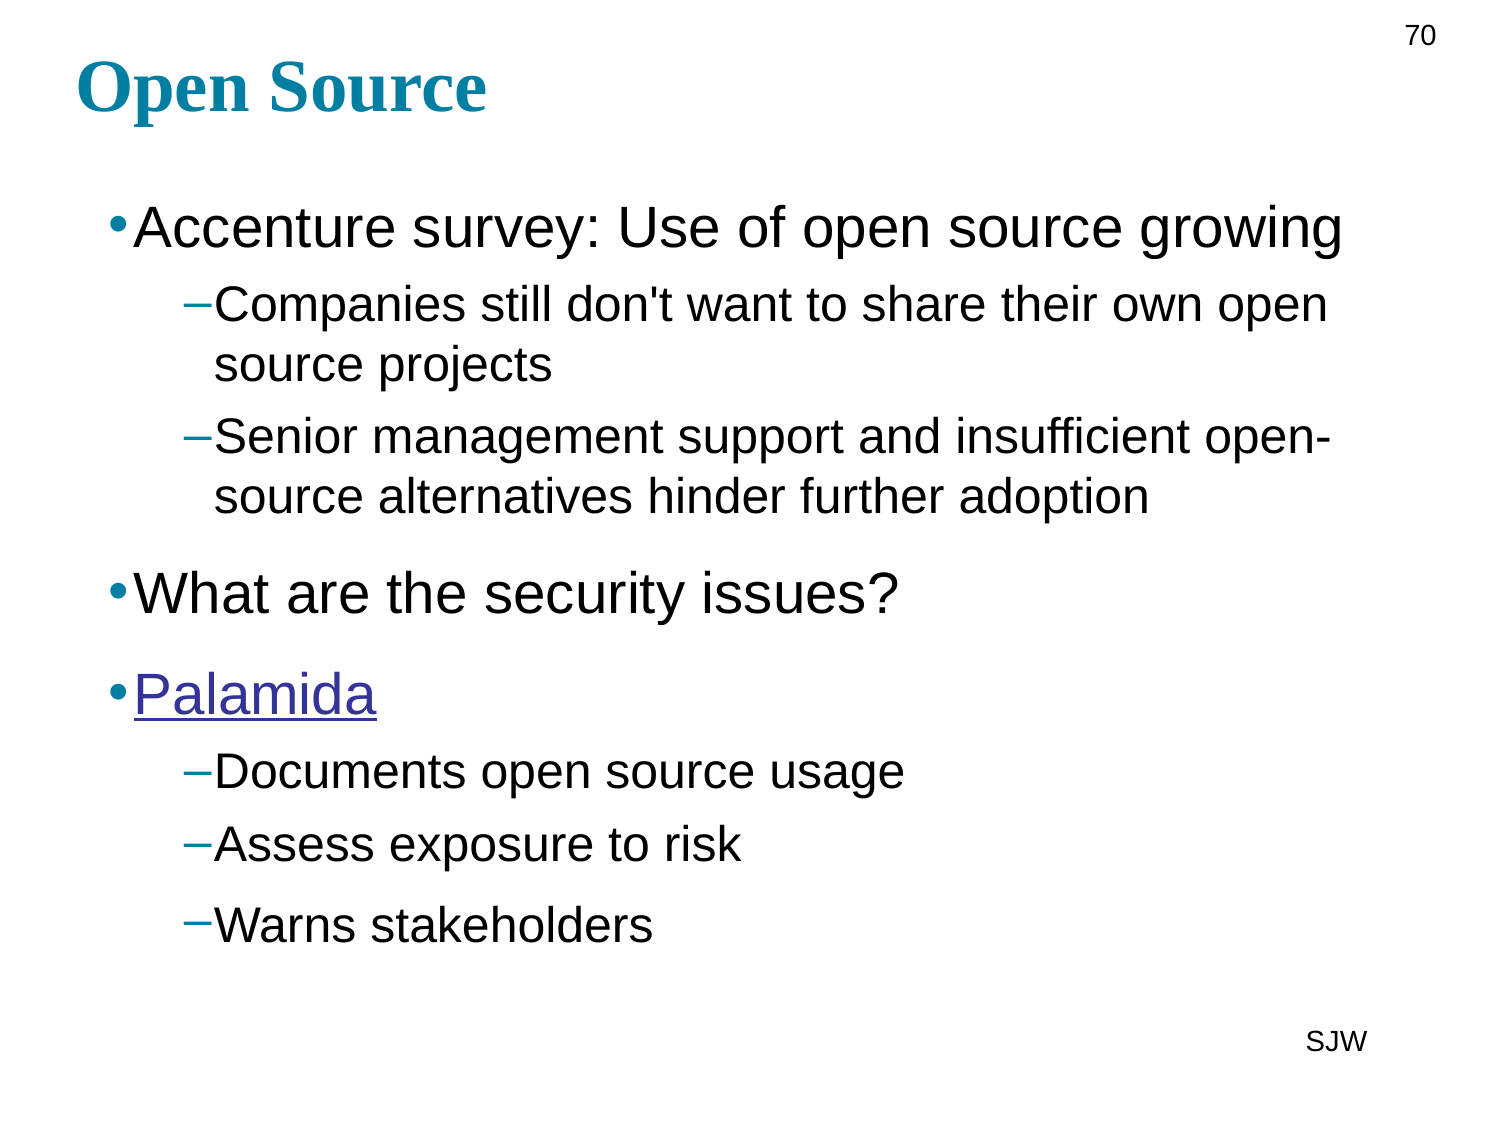

70
# Open Source
Accenture survey: Use of open source growing
Companies still don't want to share their own open source projects
Senior management support and insufficient open-source alternatives hinder further adoption
What are the security issues?
Palamida
Documents open source usage
Assess exposure to risk
Warns stakeholders

SJW